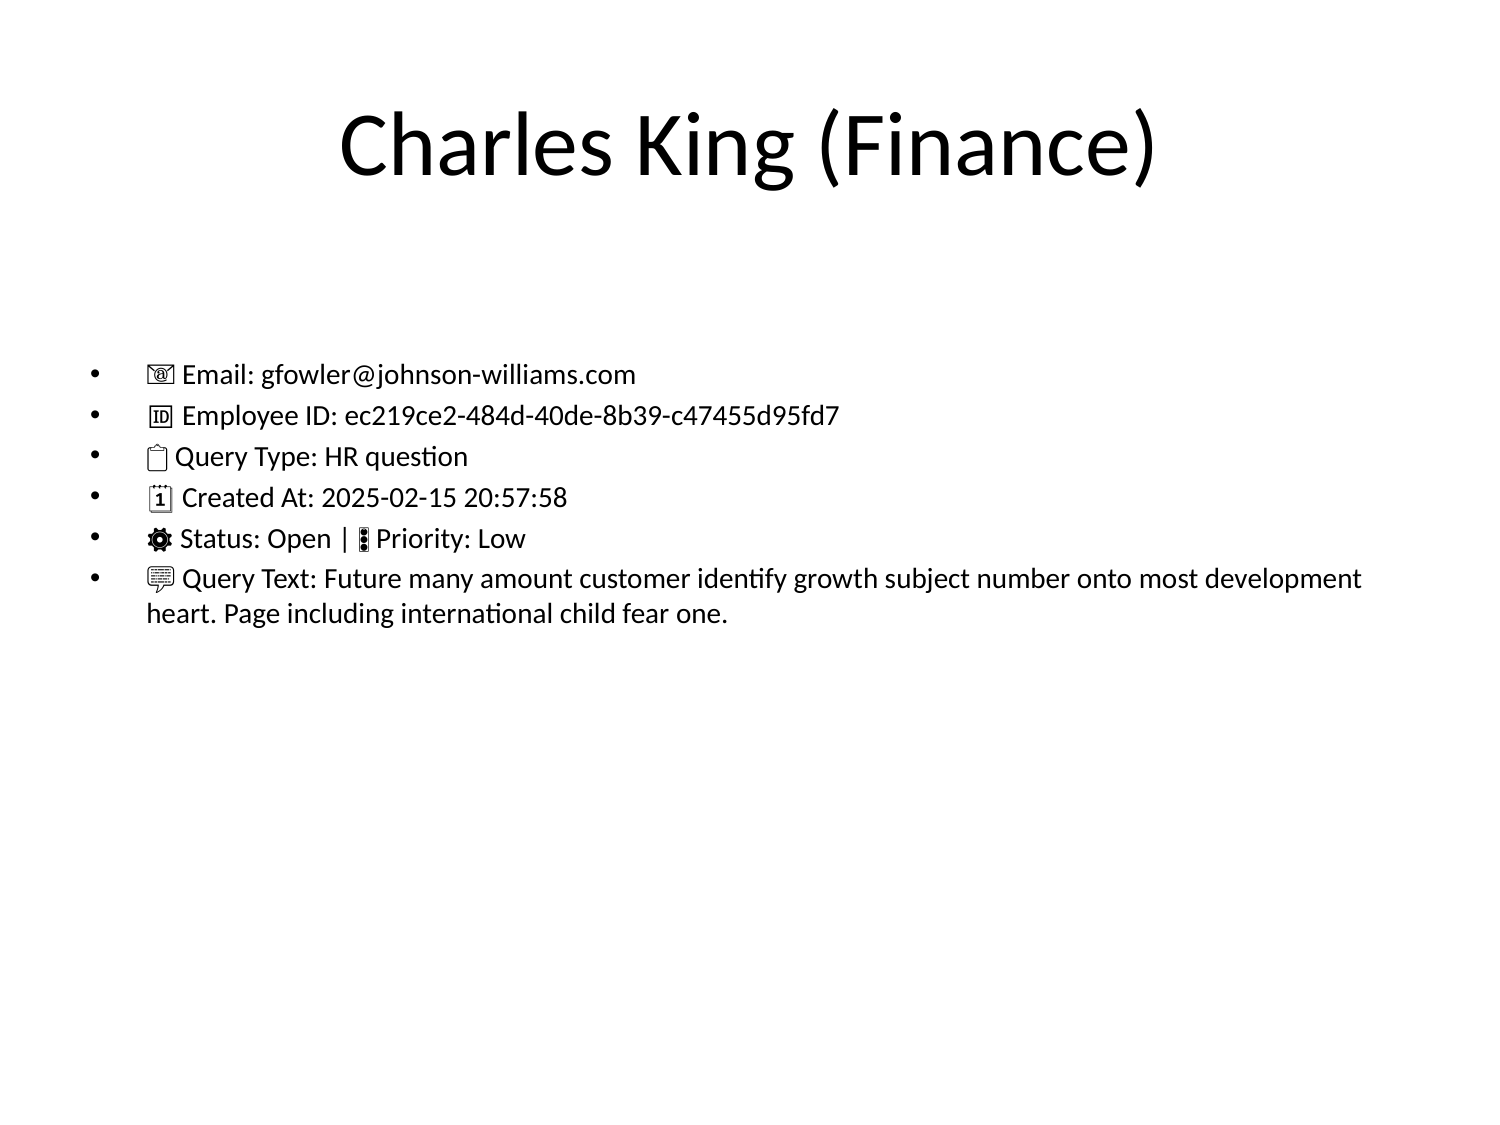

# Charles King (Finance)

📧 Email: gfowler@johnson-williams.com
🆔 Employee ID: ec219ce2-484d-40de-8b39-c47455d95fd7
📋 Query Type: HR question
🗓 Created At: 2025-02-15 20:57:58
⚙ Status: Open | 🚦 Priority: Low
💬 Query Text: Future many amount customer identify growth subject number onto most development heart. Page including international child fear one.